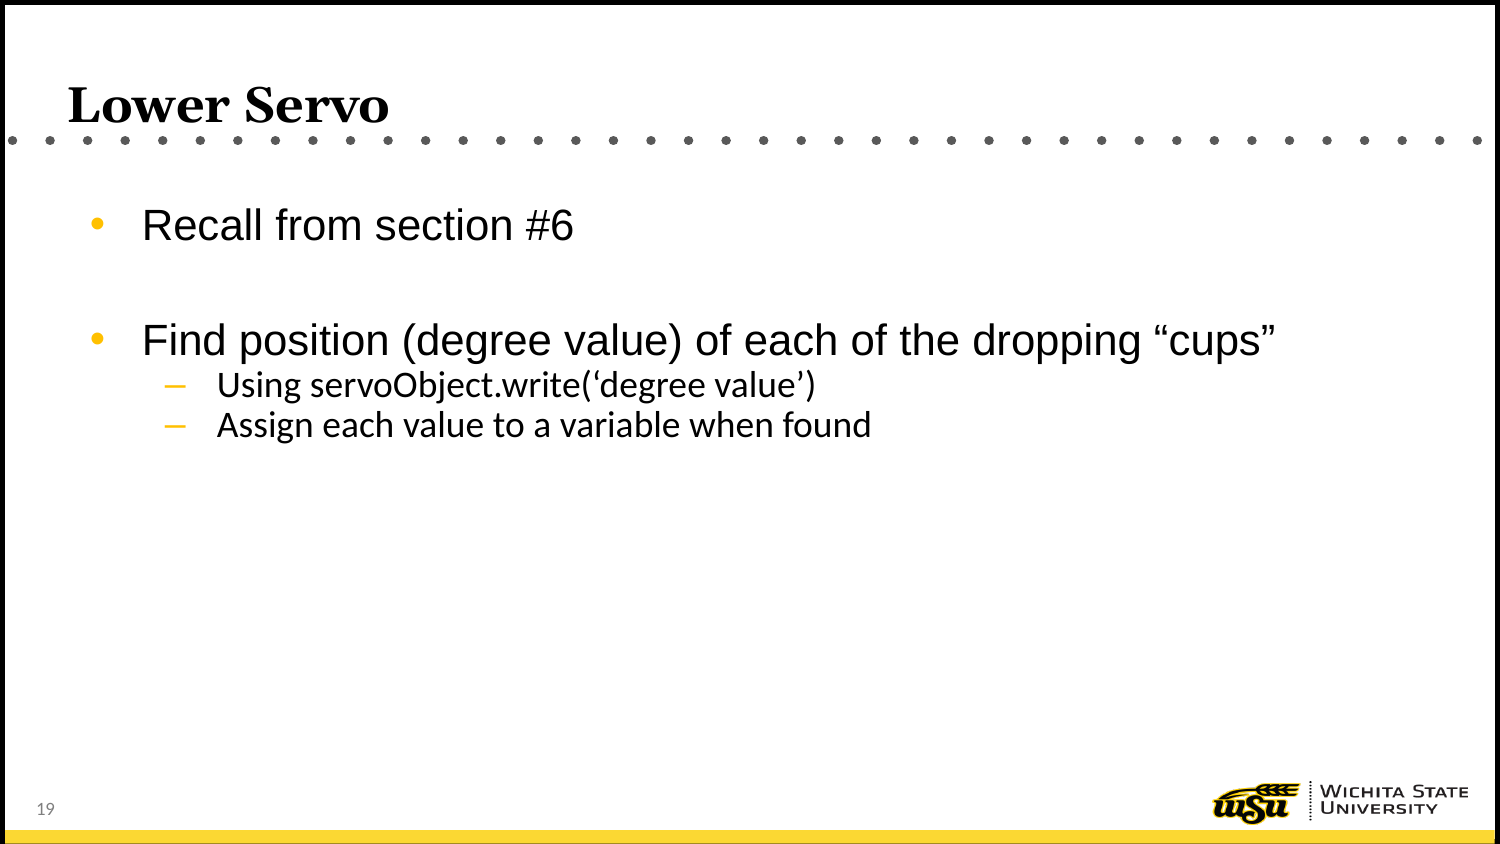

# Lower Servo
Recall from section #6

Find position (degree value) of each of the dropping “cups”
Using servoObject.write(‘degree value’)
Assign each value to a variable when found